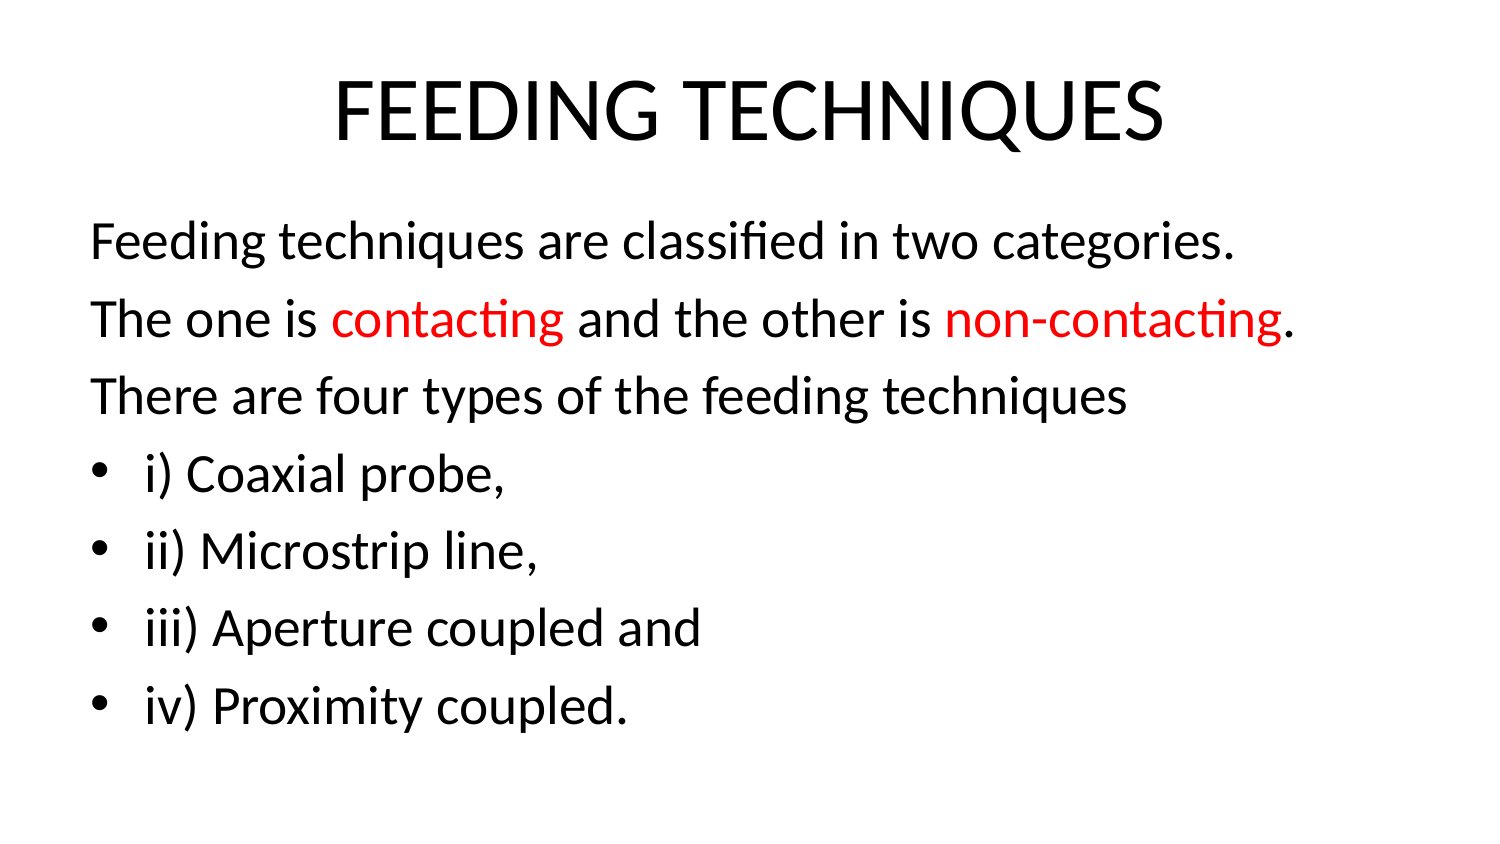

# FEEDING TECHNIQUES
Feeding techniques are classified in two categories.
The one is contacting and the other is non-contacting.
There are four types of the feeding techniques
i) Coaxial probe,
ii) Microstrip line,
iii) Aperture coupled and
iv) Proximity coupled.